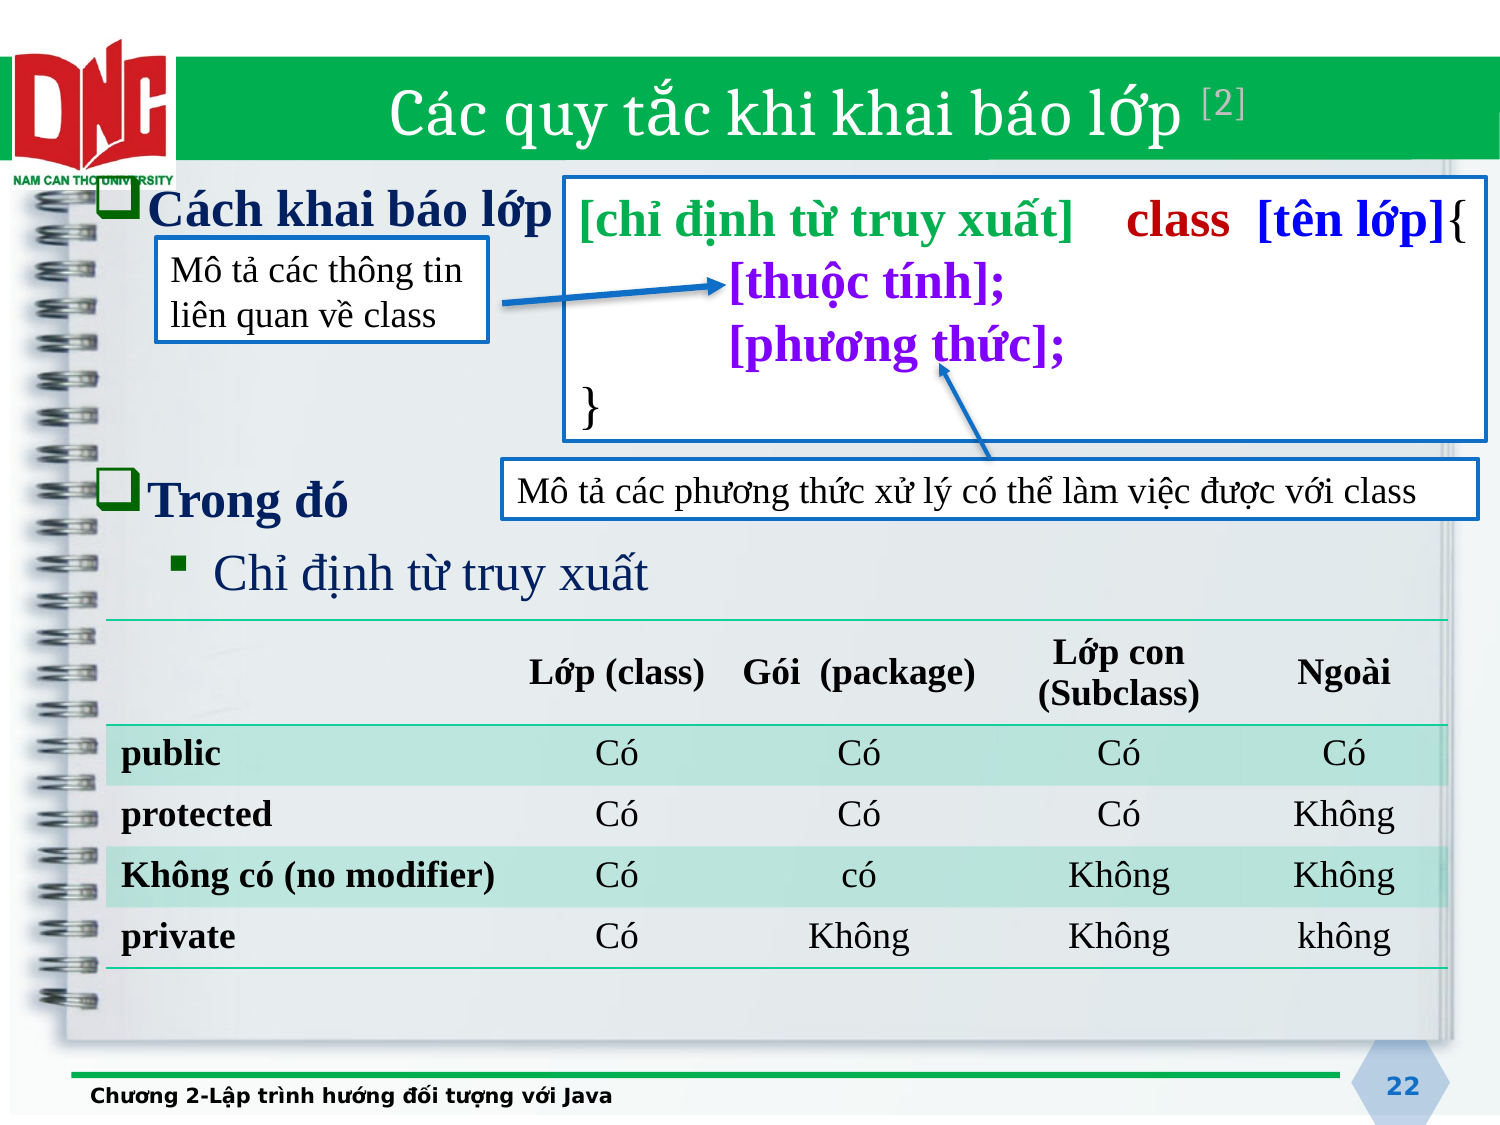

# Các quy tắc khi khai báo lớp [2]
Cách khai báo lớp

Trong đó
Chỉ định từ truy xuất
[chỉ định từ truy xuất]    class  [tên lớp]{
	[thuộc tính];
	[phương thức];
}
Mô tả các thông tin
liên quan về class
Mô tả các phương thức xử lý có thể làm việc được với class
|  | Lớp (class) | Gói (package) | Lớp con (Subclass) | Ngoài |
| --- | --- | --- | --- | --- |
| public | Có | Có | Có | Có |
| protected | Có | Có | Có | Không |
| Không có (no modifier) | Có | có | Không | Không |
| private | Có | Không | Không | không |
22
Chương 2-Lập trình hướng đối tượng với Java